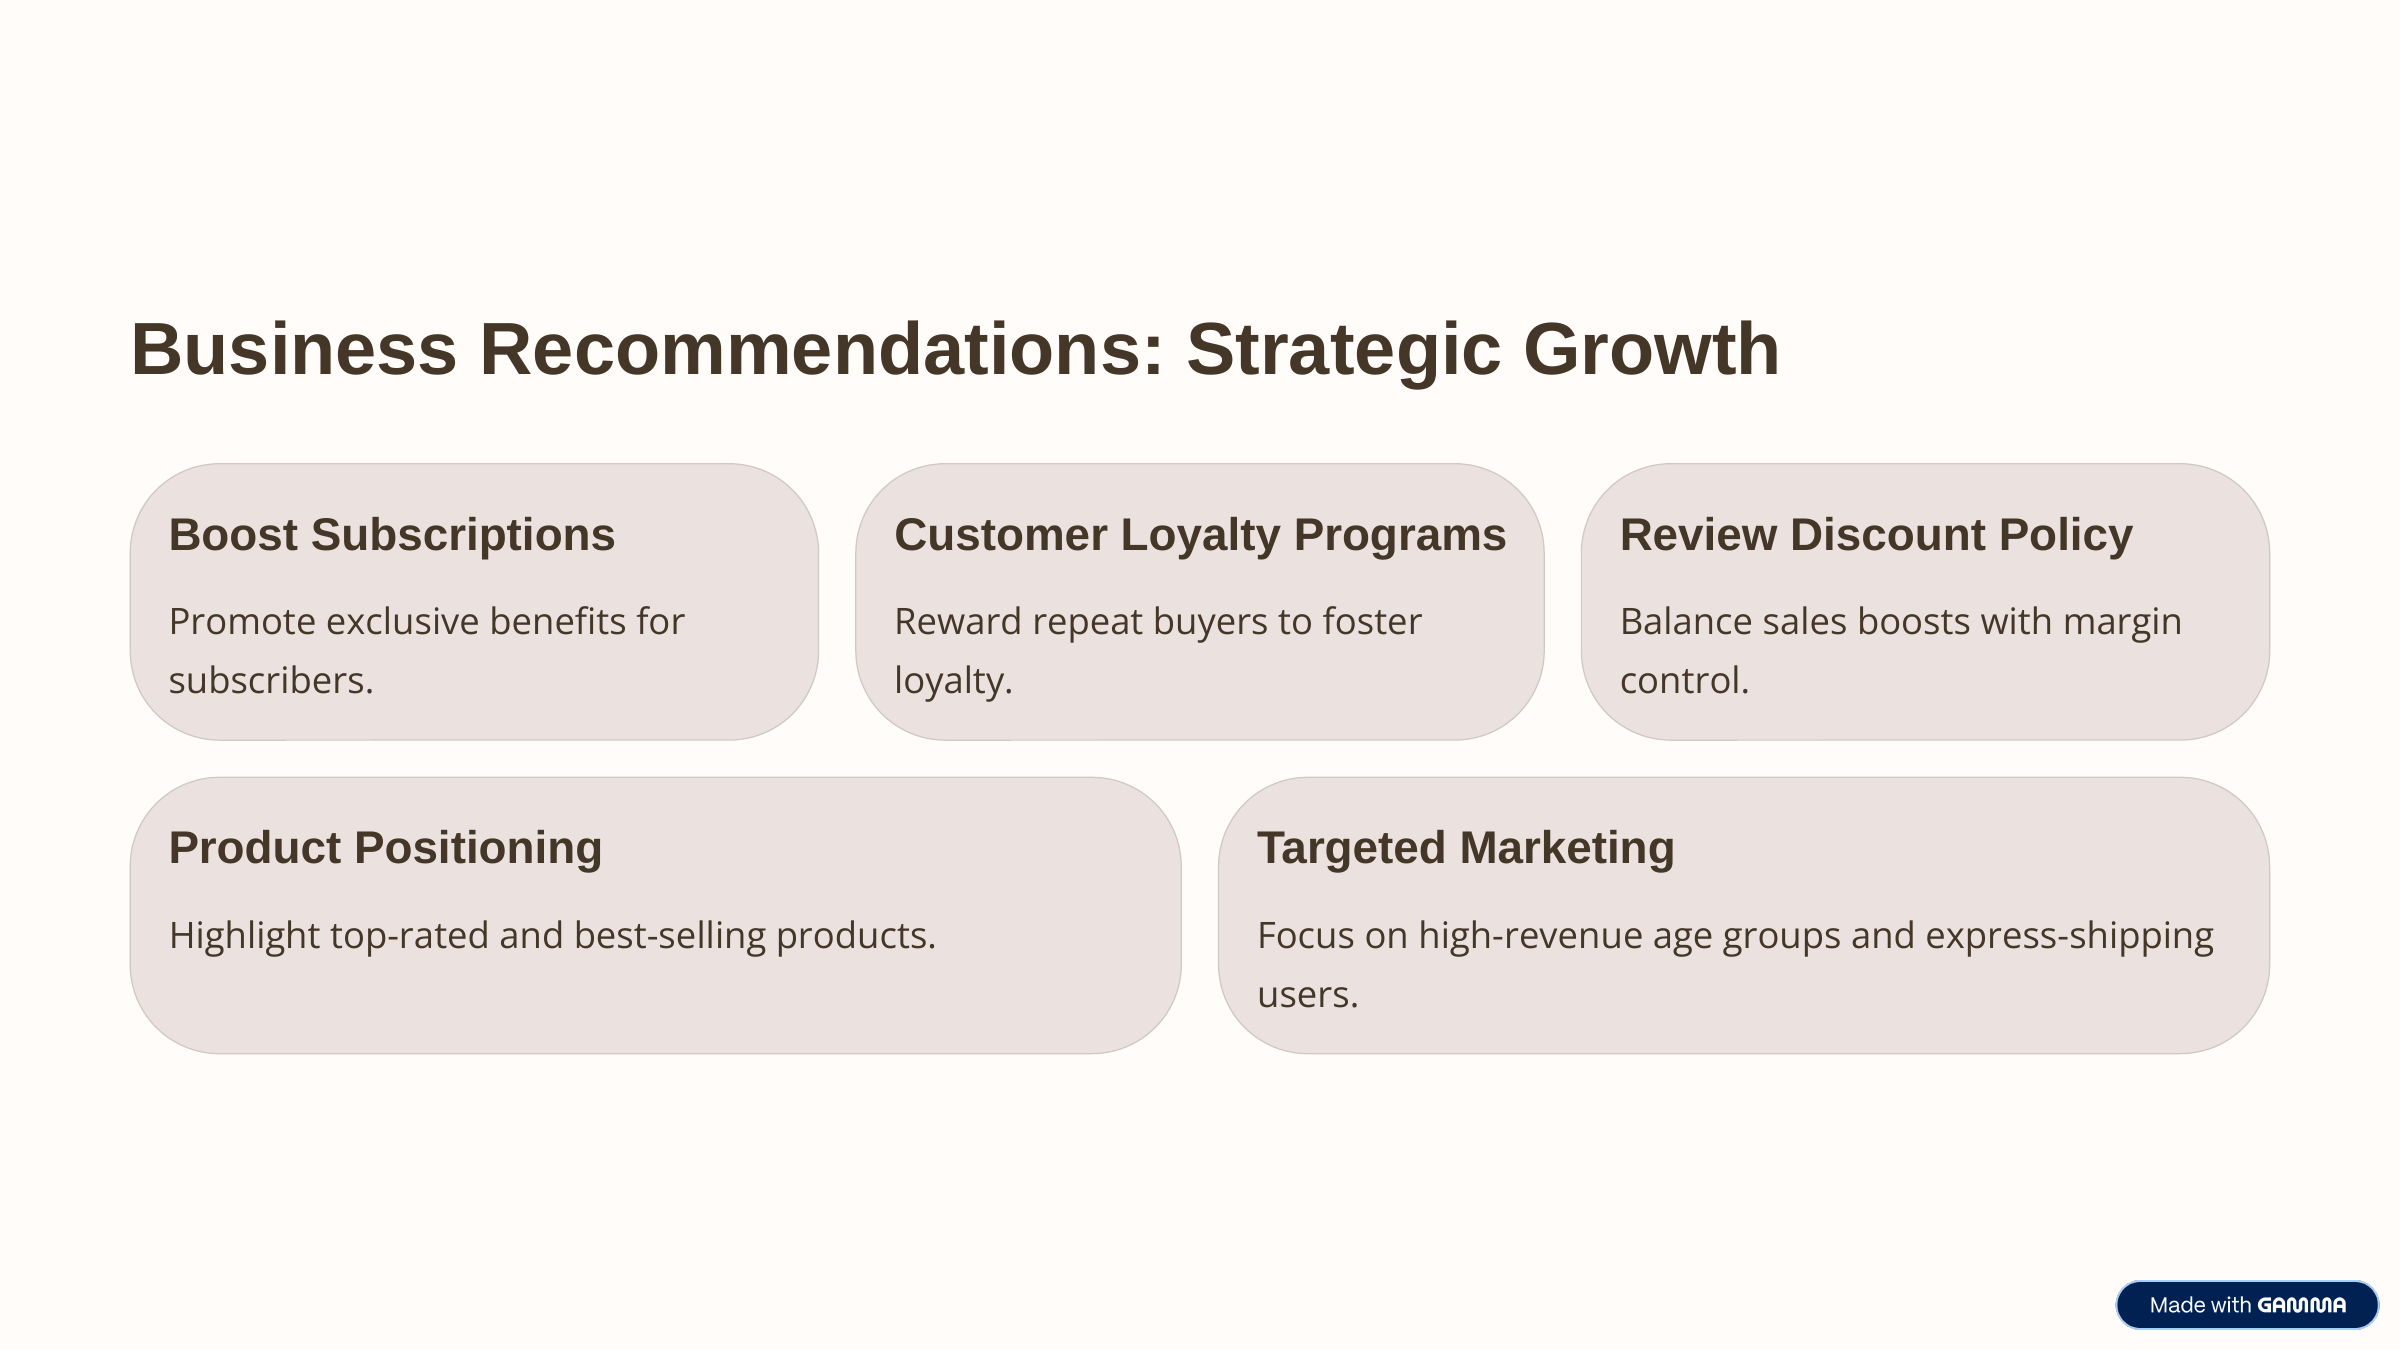

Business Recommendations: Strategic Growth

Boost Subscriptions
Customer Loyalty Programs
Review Discount Policy
Promote exclusive benefits for subscribers.
Reward repeat buyers to foster loyalty.
Balance sales boosts with margin control.

Product Positioning
Targeted Marketing
Highlight top-rated and best-selling products.
Focus on high-revenue age groups and express-shipping users.